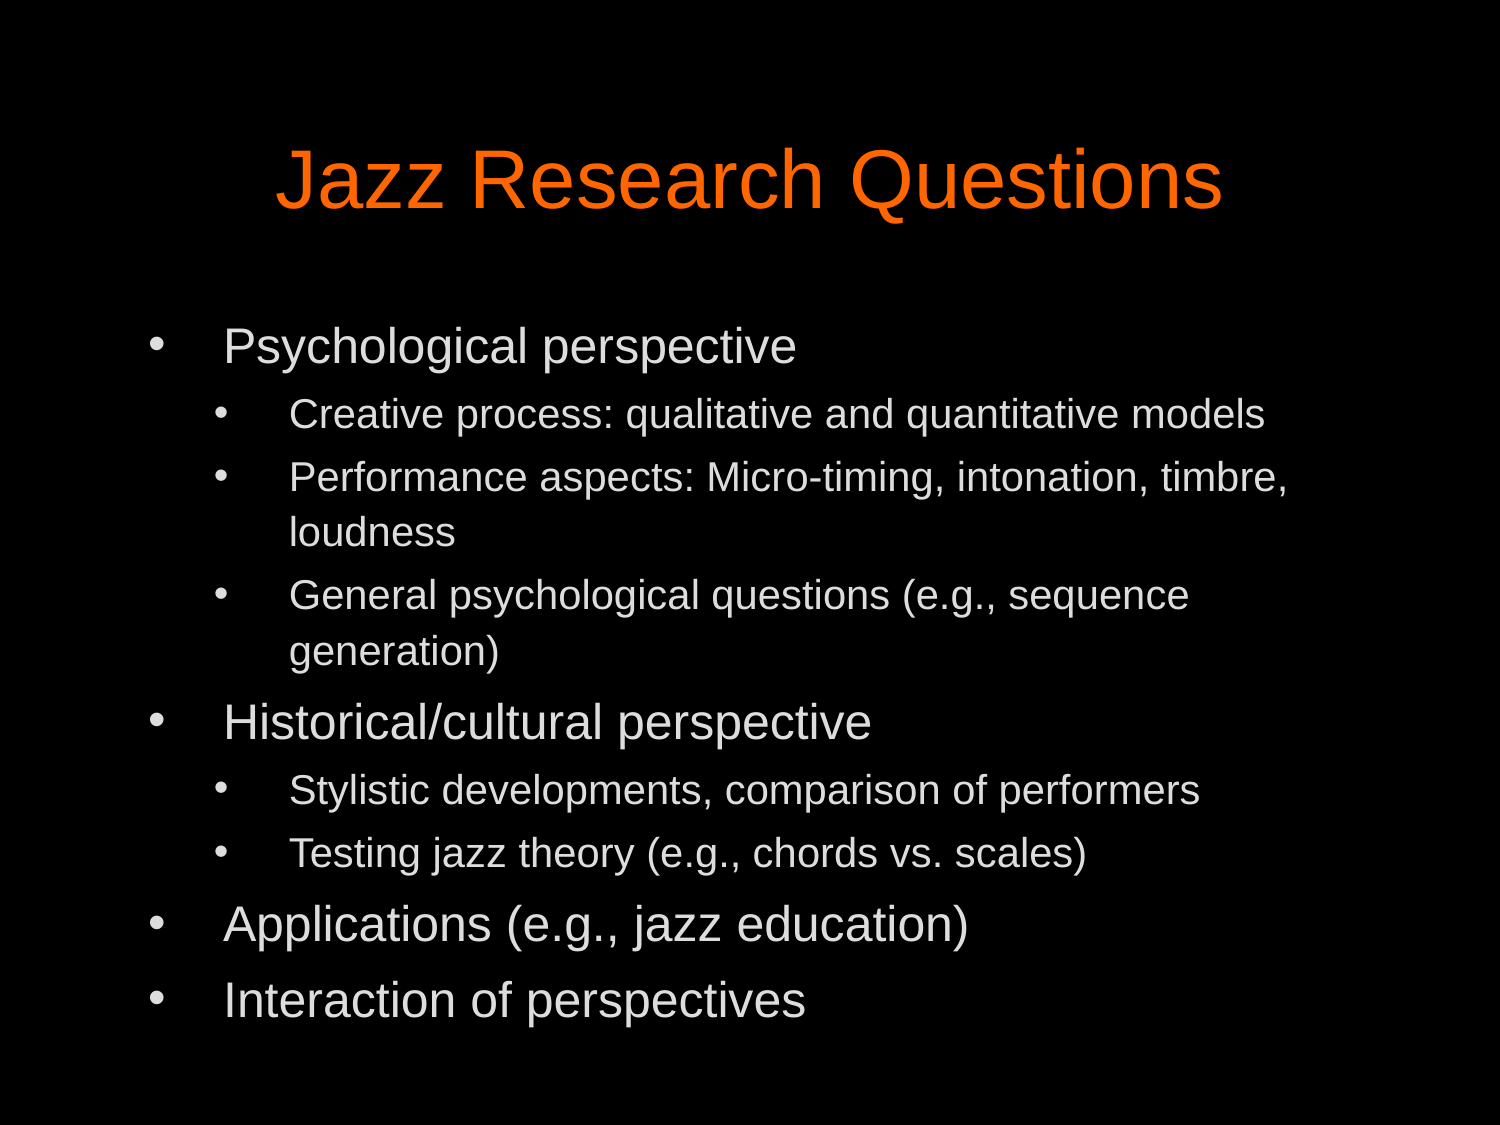

# Jazz Research Questions
Psychological perspective
Creative process: qualitative and quantitative models
Performance aspects: Micro-timing, intonation, timbre, loudness
General psychological questions (e.g., sequence generation)
Historical/cultural perspective
Stylistic developments, comparison of performers
Testing jazz theory (e.g., chords vs. scales)
Applications (e.g., jazz education)
Interaction of perspectives